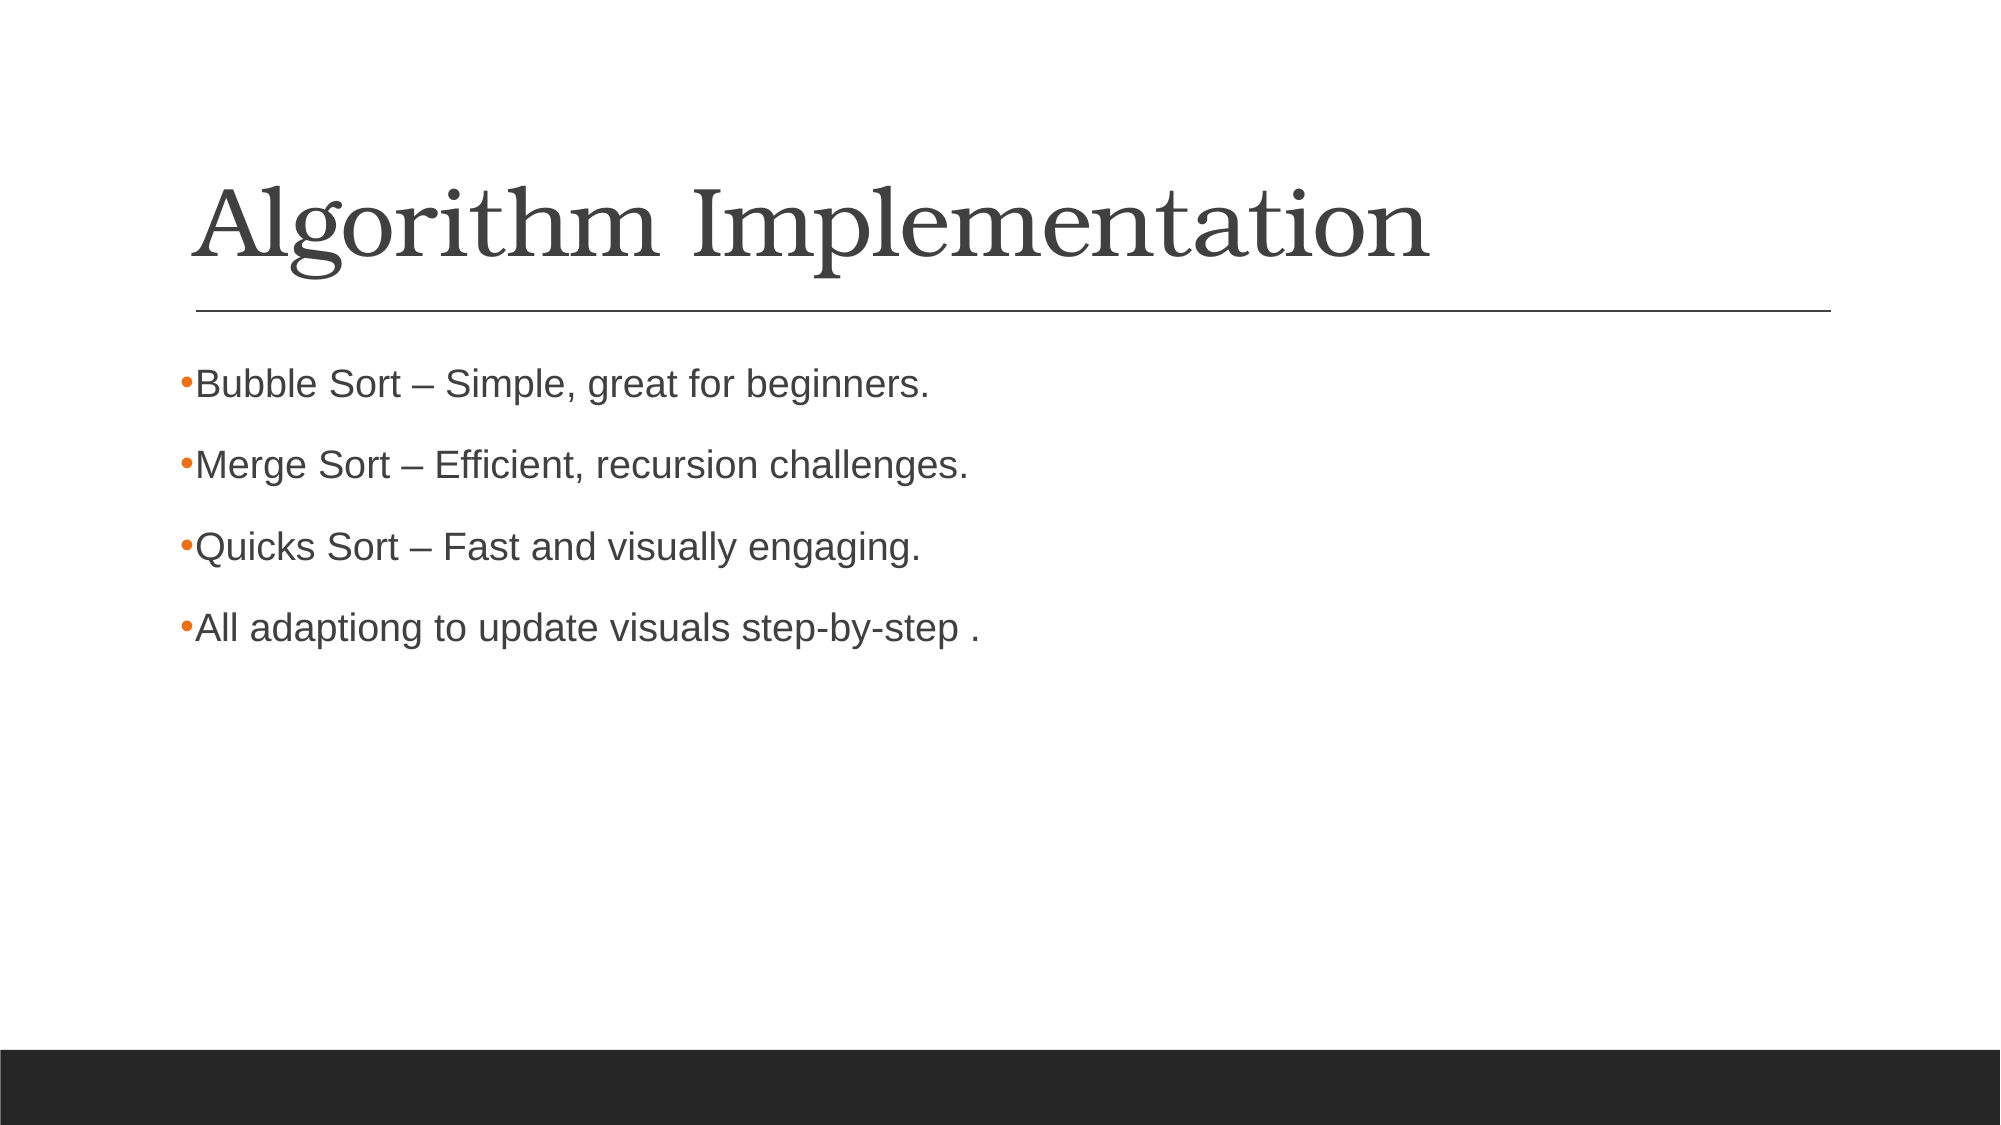

# Algorithm Implementation
Bubble Sort – Simple, great for beginners.
Merge Sort – Efficient, recursion challenges.
Quicks Sort – Fast and visually engaging.
All adaptiong to update visuals step-by-step .